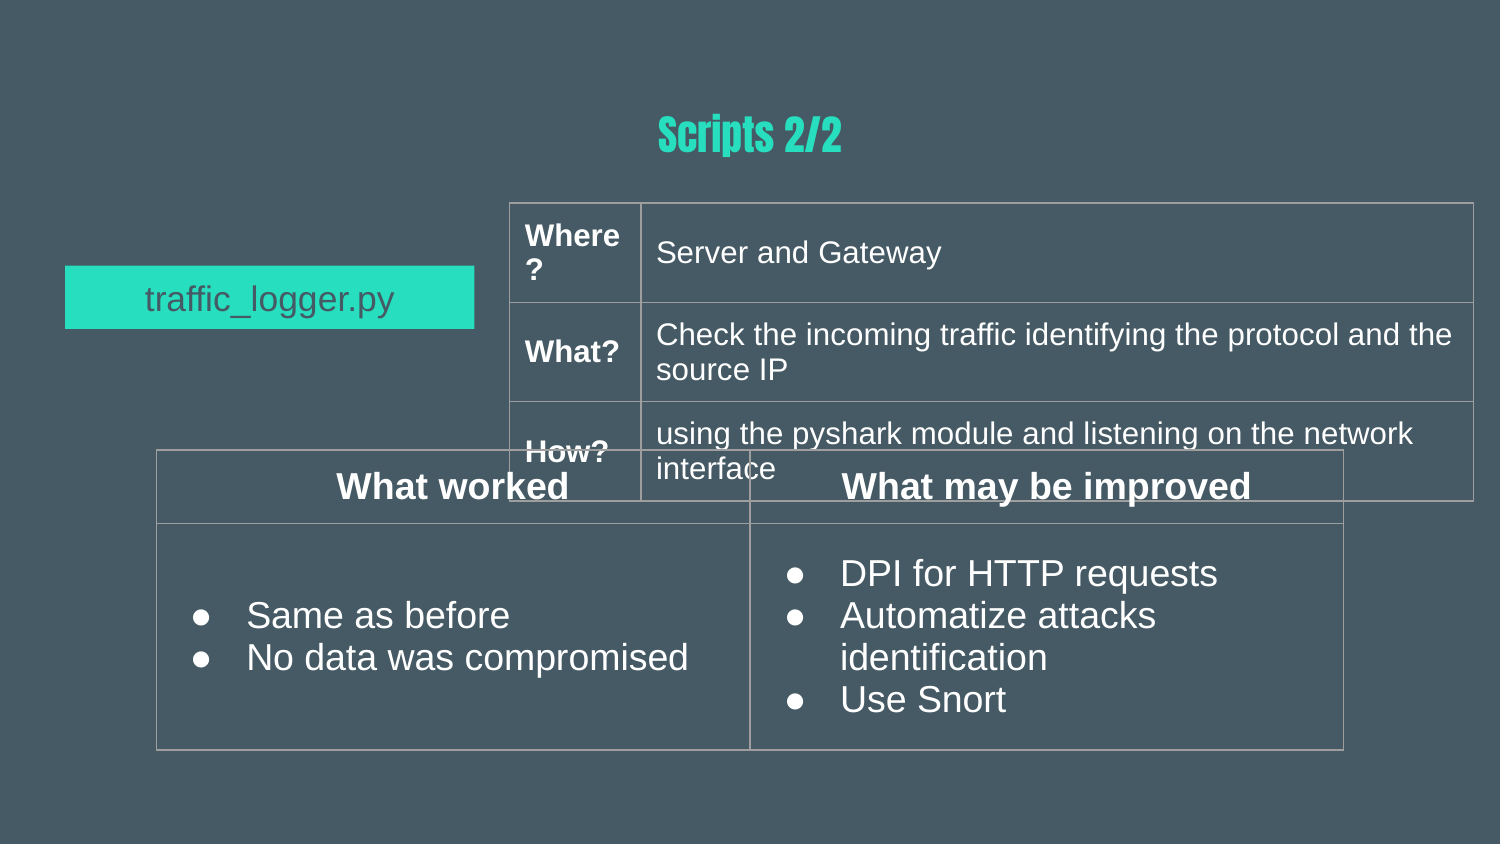

# Scripts 2/2
| Where? | Server and Gateway |
| --- | --- |
| What? | Check the incoming traffic identifying the protocol and the source IP |
| How? | using the pyshark module and listening on the network interface |
traffic_logger.py
| What worked | What may be improved |
| --- | --- |
| Same as before No data was compromised | DPI for HTTP requests Automatize attacks identification Use Snort |